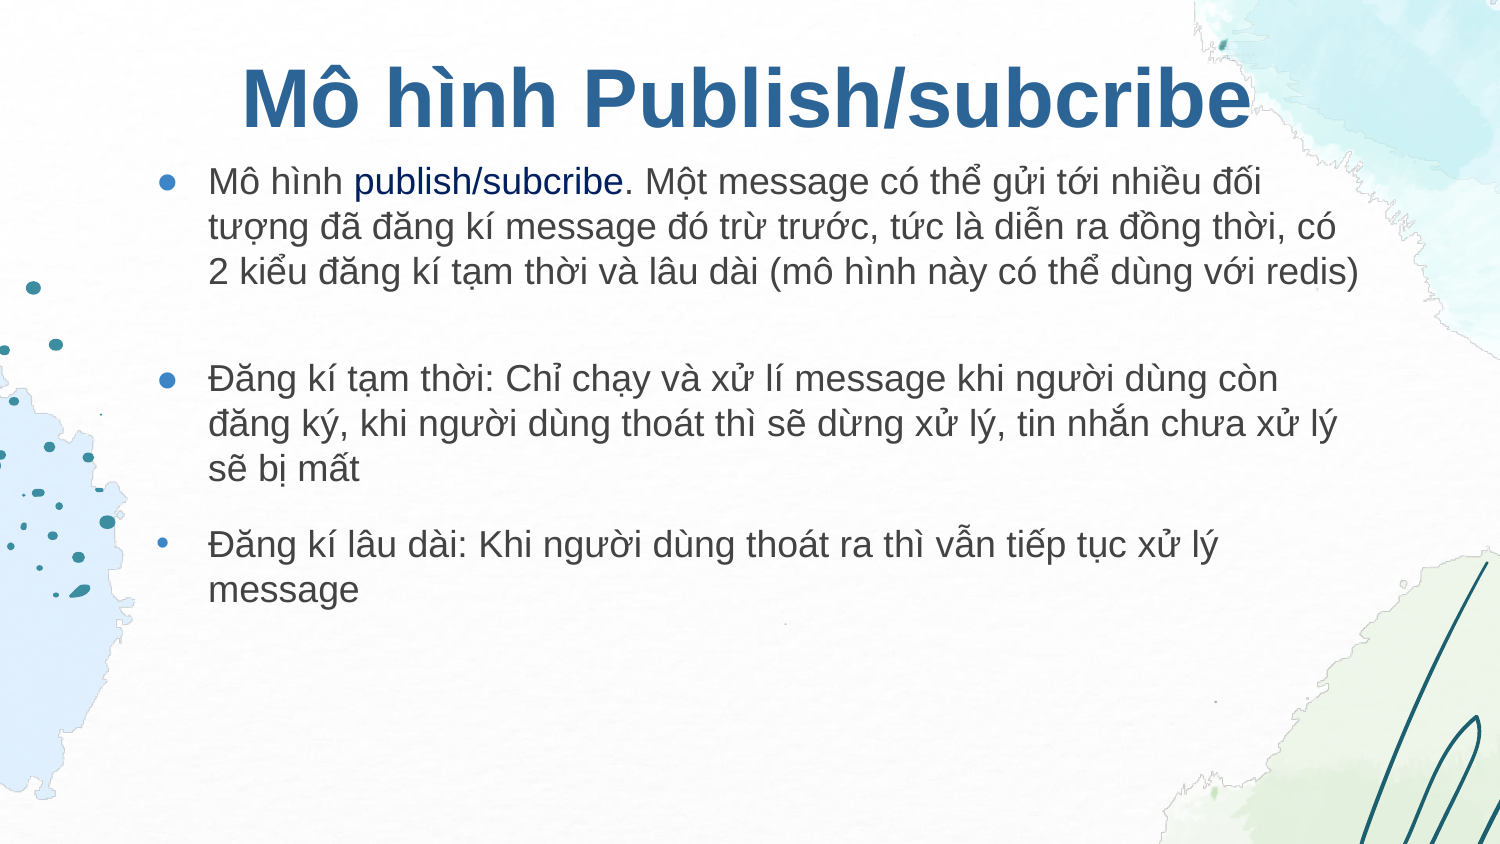

# Mô hình Publish/subcribe
Mô hình publish/subcribe. Một message có thể gửi tới nhiều đối tượng đã đăng kí message đó trừ trước, tức là diễn ra đồng thời, có 2 kiểu đăng kí tạm thời và lâu dài (mô hình này có thể dùng với redis)
Đăng kí tạm thời: Chỉ chạy và xử lí message khi người dùng còn đăng ký, khi người dùng thoát thì sẽ dừng xử lý, tin nhắn chưa xử lý sẽ bị mất
Đăng kí lâu dài: Khi người dùng thoát ra thì vẫn tiếp tục xử lý message